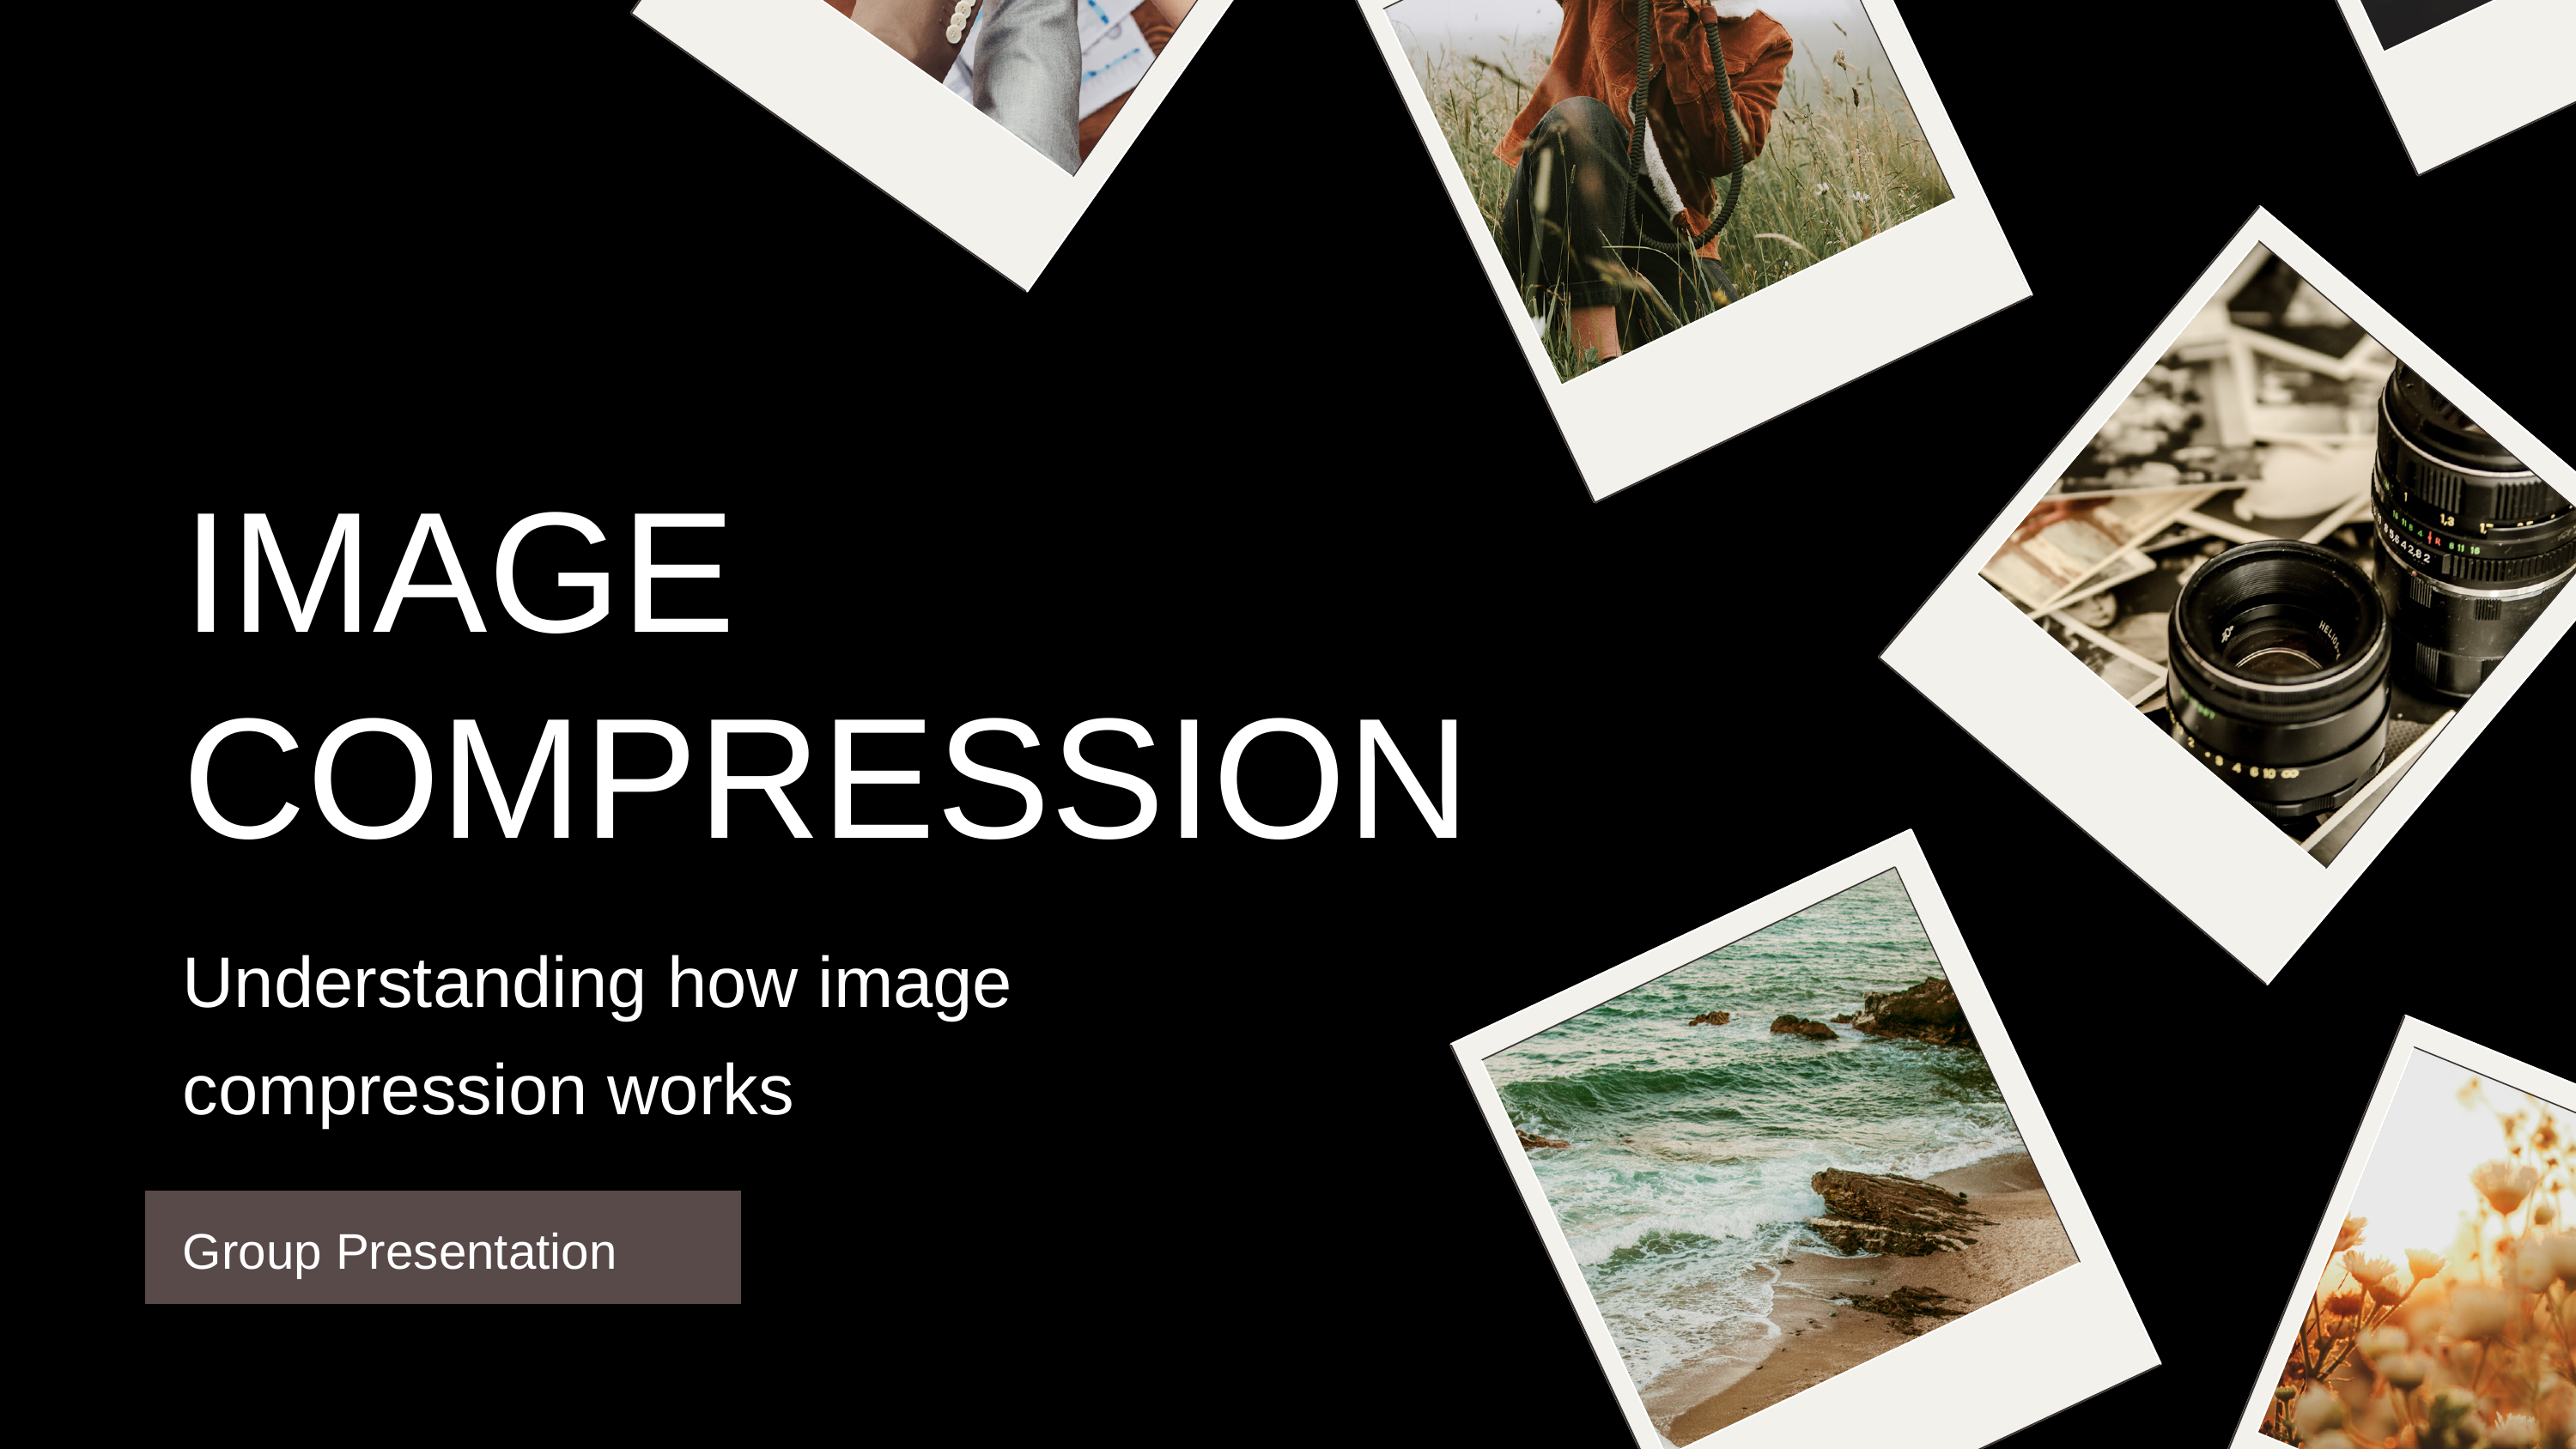

IMAGE
COMPRESSION

Understanding how image compression works

Group Presentation